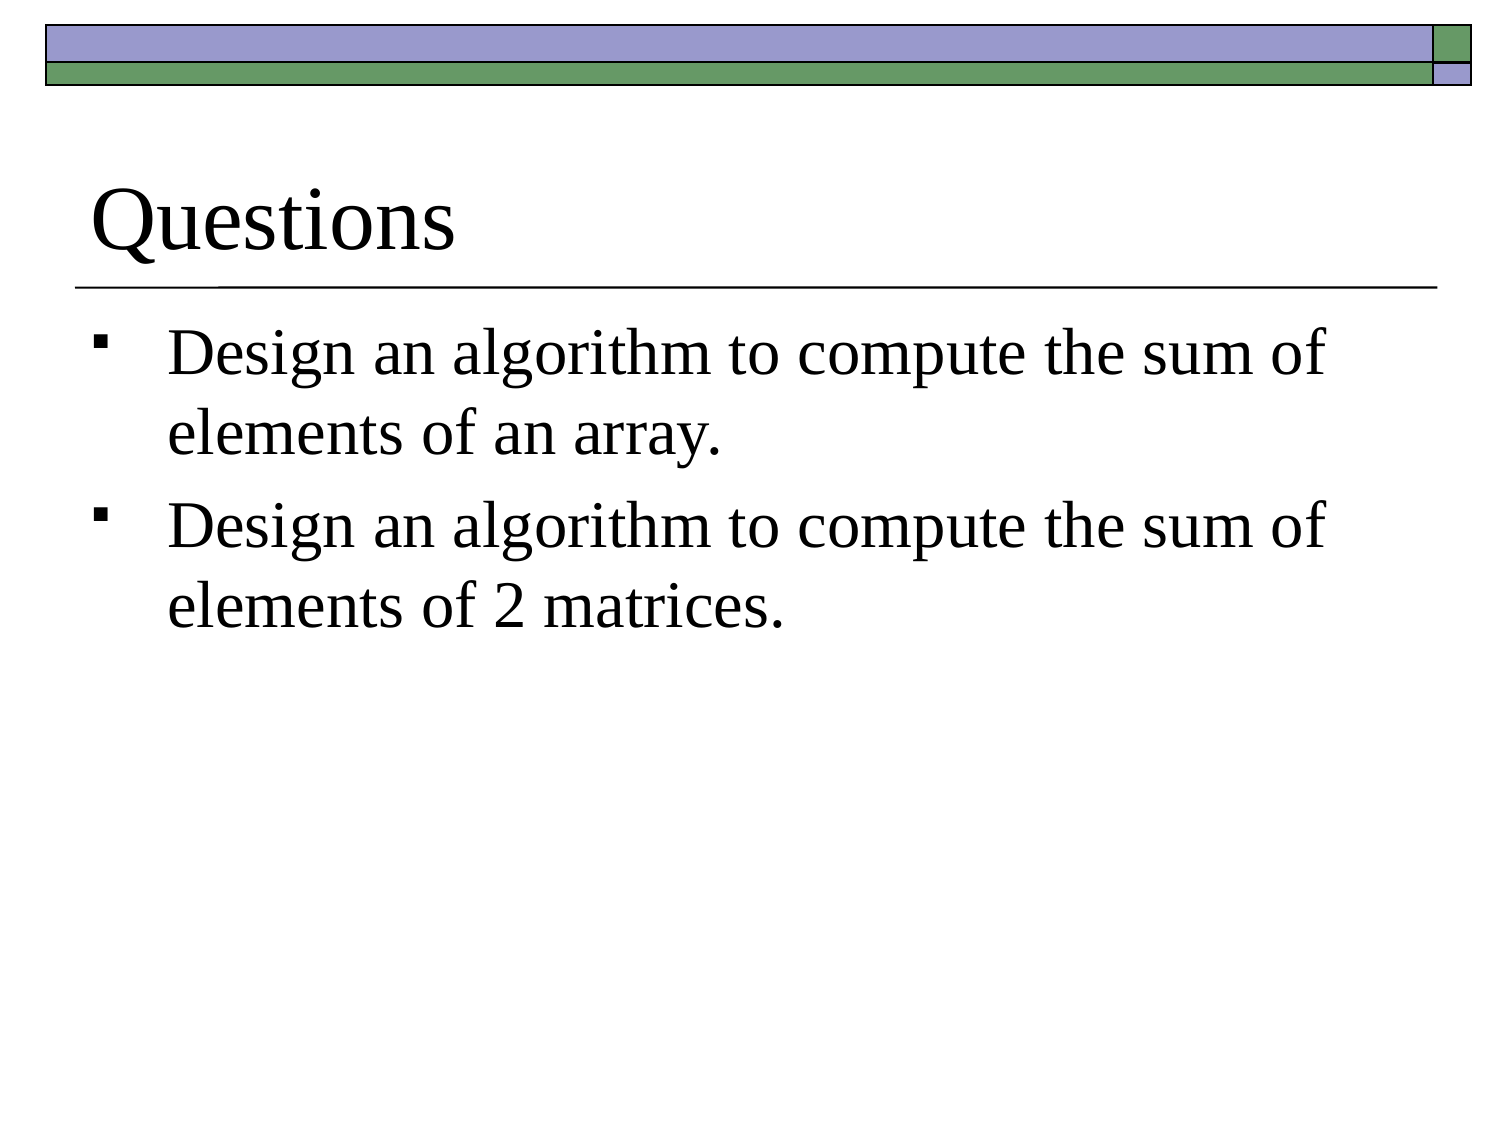

# Questions
Design an algorithm to compute the sum of elements of an array.
Design an algorithm to compute the sum of elements of 2 matrices.